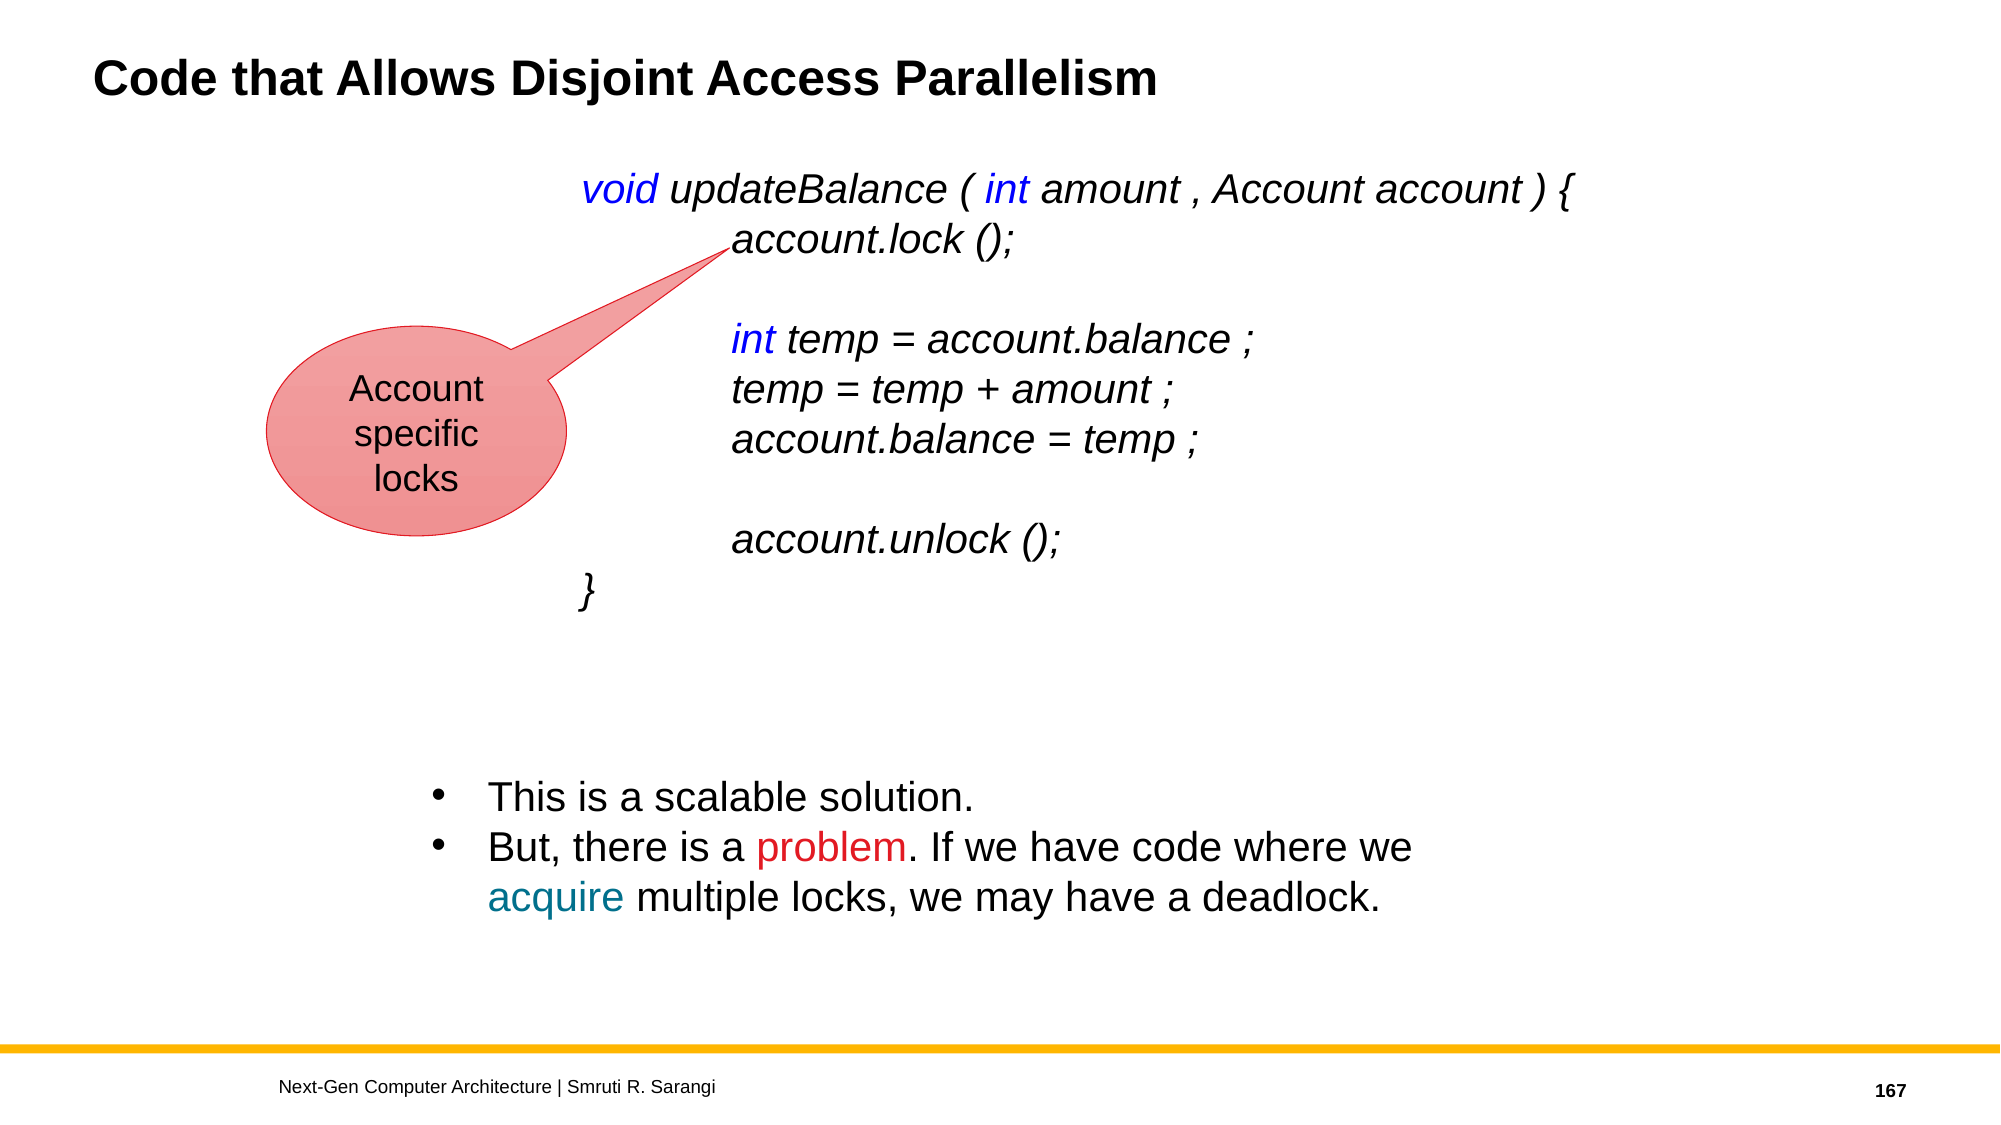

# Code that Allows Disjoint Access Parallelism
void updateBalance ( int amount , Account account ) {
	account.lock ();

	int temp = account.balance ;
	temp = temp + amount ;
	account.balance = temp ;

	account.unlock ();
}
Account specific locks
This is a scalable solution.
But, there is a problem. If we have code where we acquire multiple locks, we may have a deadlock.
Next-Gen Computer Architecture | Smruti R. Sarangi
167